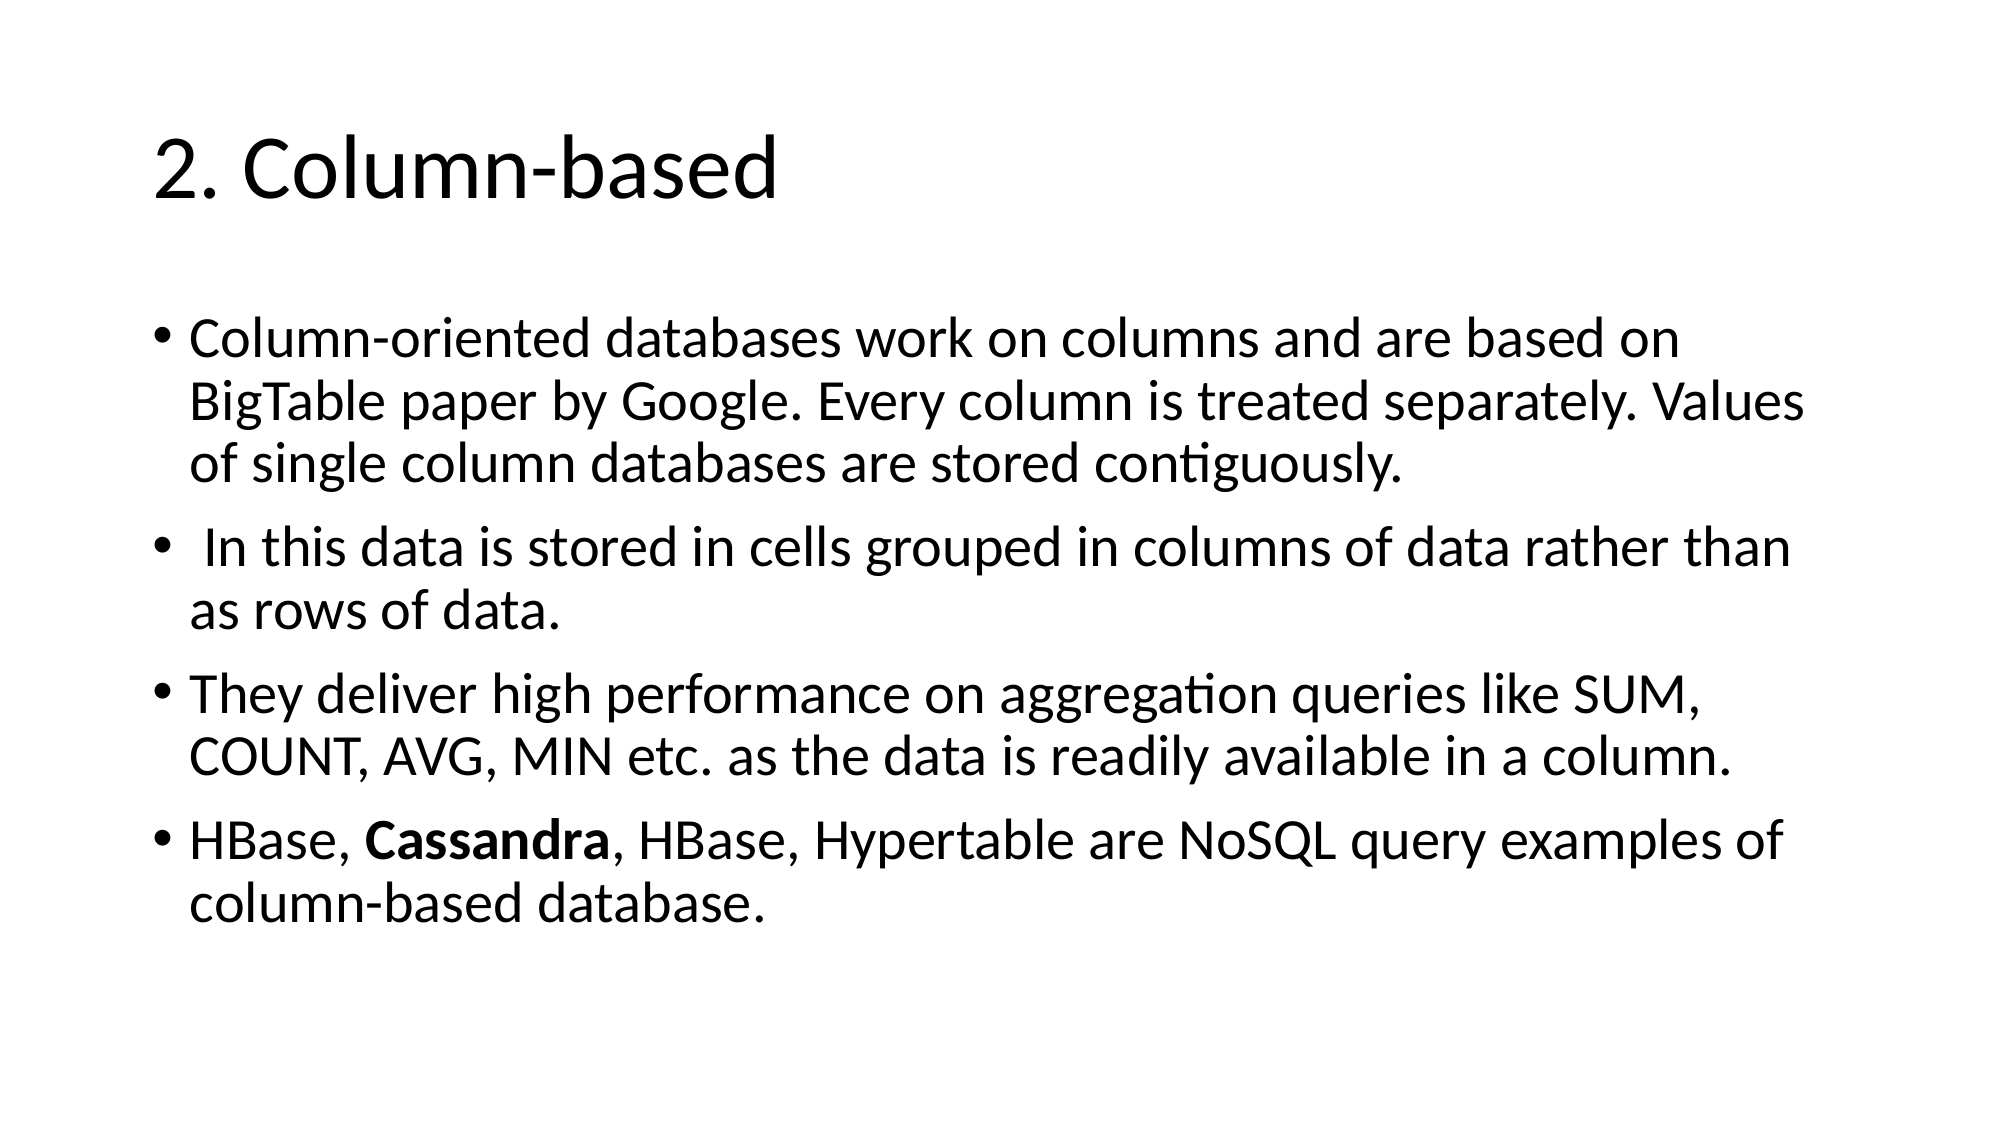

# 2. Column-based
Column-oriented databases work on columns and are based on BigTable paper by Google. Every column is treated separately. Values of single column databases are stored contiguously.
 In this data is stored in cells grouped in columns of data rather than as rows of data.
They deliver high performance on aggregation queries like SUM, COUNT, AVG, MIN etc. as the data is readily available in a column.
HBase, Cassandra, HBase, Hypertable are NoSQL query examples of column-based database.